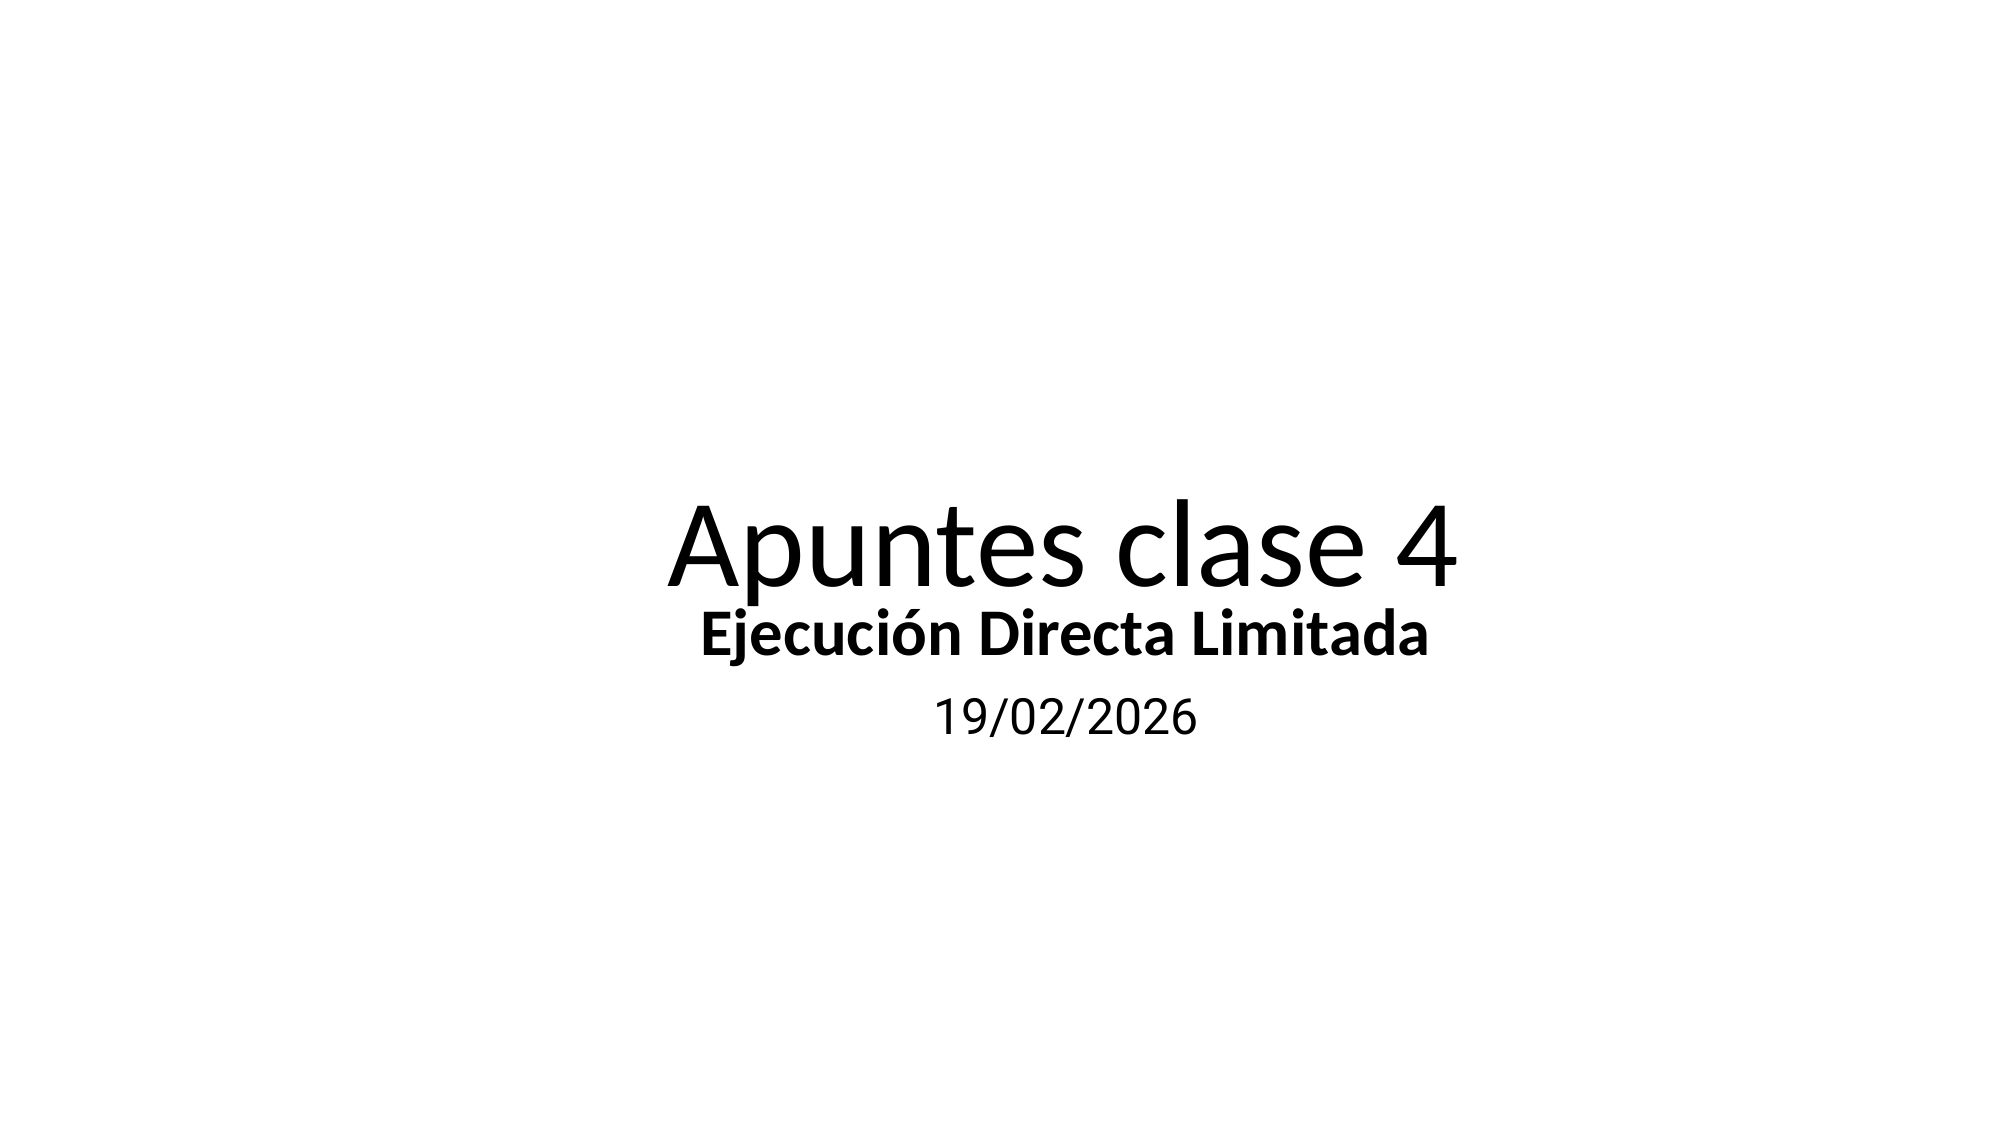

# Apuntes clase 4
Ejecución Directa Limitada
19/02/2026